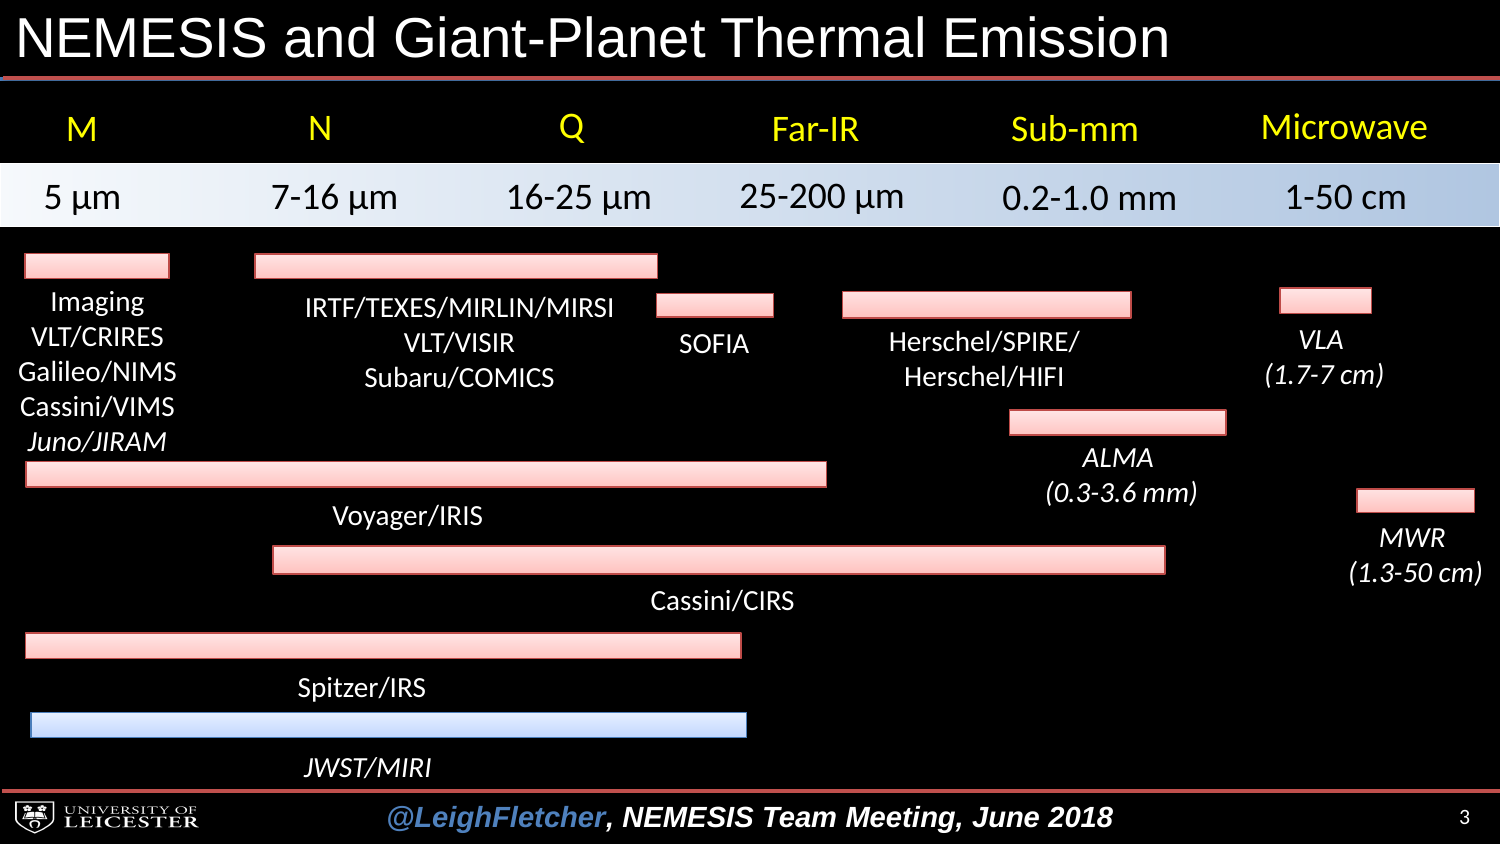

# NEMESIS and Giant-Planet Thermal Emission
Q
Microwave
N
Far-IR
Sub-mm
M

25-200 µm
1-50 cm
5 µm
7-16 µm
16-25 µm
0.2-1.0 mm

Imaging
VLT/CRIRES
Galileo/NIMS
Cassini/VIMS
Juno/JIRAM
IRTF/TEXES/MIRLIN/MIRSI
VLT/VISIR
Subaru/COMICS

VLA
(1.7-7 cm)
Herschel/SPIRE/
Herschel/HIFI
SOFIA

ALMA
(0.3-3.6 mm)

Voyager/IRIS

MWR
(1.3-50 cm)

Cassini/CIRS

Spitzer/IRS

JWST/MIRI